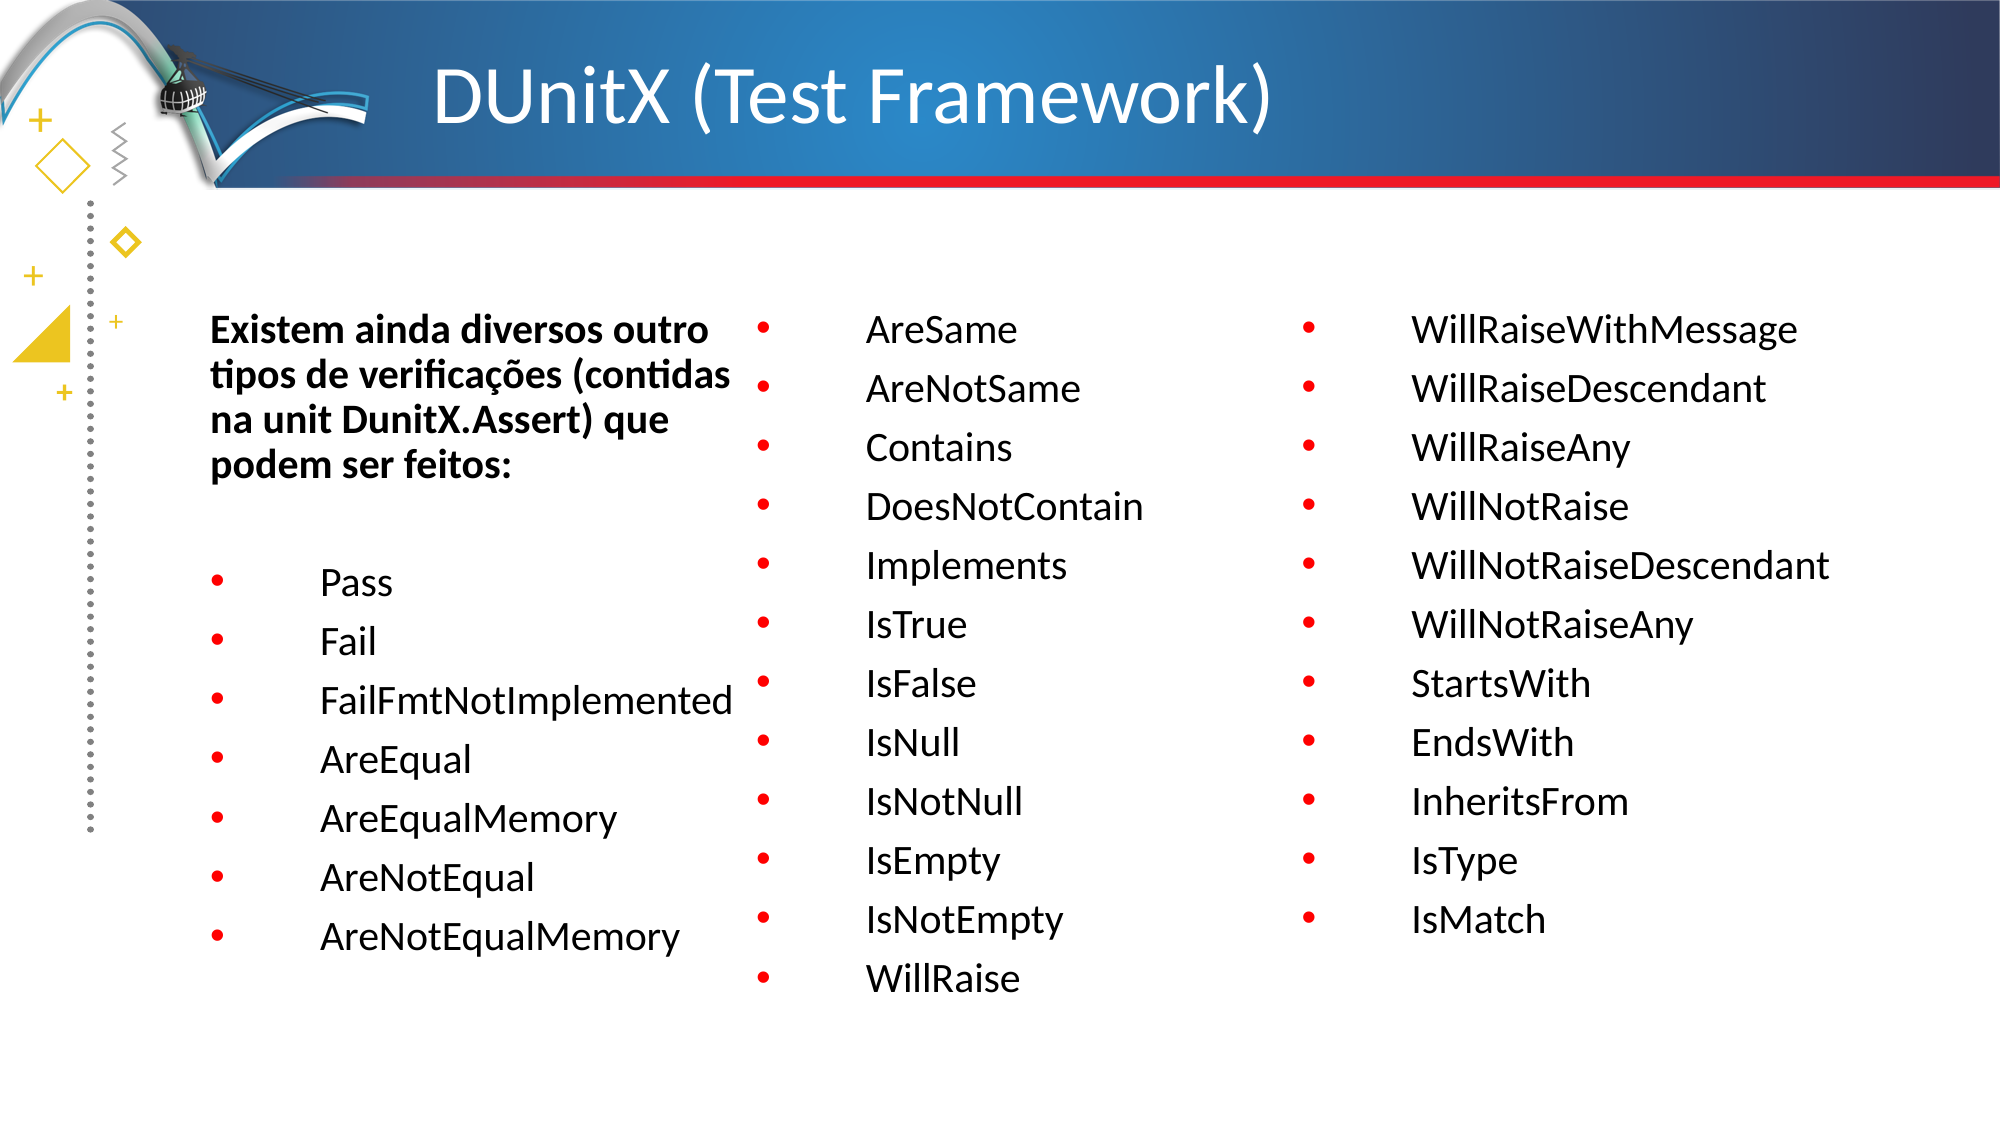

# DUnitX (Test Framework)
Existem ainda diversos outro tipos de verificações (contidas na unit DunitX.Assert) que podem ser feitos:

    Pass
    Fail
    FailFmtNotImplemented
    AreEqual
    AreEqualMemory
    AreNotEqual
    AreNotEqualMemory
    AreSame
    AreNotSame
    Contains
    DoesNotContain
    Implements
    IsTrue
    IsFalse
    IsNull
    IsNotNull
    IsEmpty
    IsNotEmpty
    WillRaise
    WillRaiseWithMessage
    WillRaiseDescendant
    WillRaiseAny
    WillNotRaise
    WillNotRaiseDescendant
    WillNotRaiseAny
    StartsWith
    EndsWith
    InheritsFrom
    IsType
    IsMatch